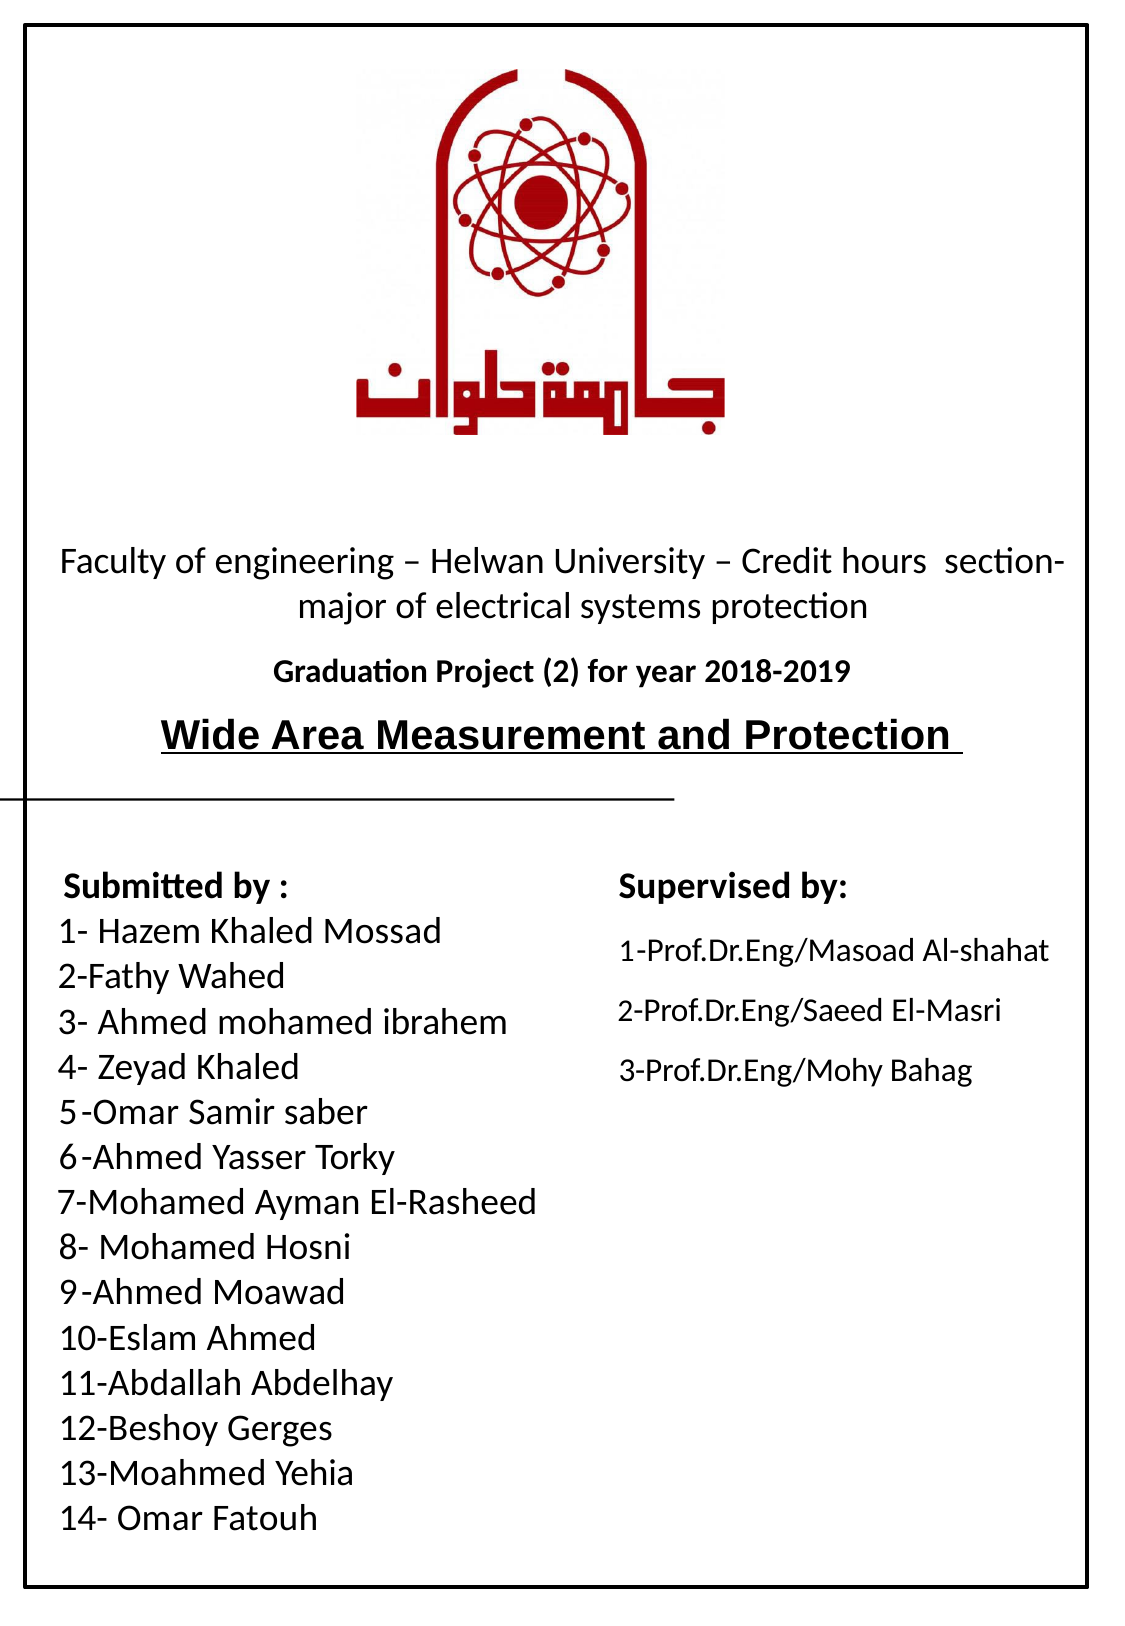

Faculty of engineering – Helwan University – Credit hours  section-major of electrical systems protection
Graduation Project (2) for year 2018-2019
Wide Area Measurement and Protection

Submitted by :
1- Hazem Khaled Mossad
2-Fathy Wahed
3- Ahmed mohamed ibrahem
4- Zeyad Khaled
-Omar Samir saber
-Ahmed Yasser Torky
-Mohamed Ayman El-Rasheed
8- Mohamed Hosni
-Ahmed Moawad
-Eslam Ahmed
-Abdallah Abdelhay
-Beshoy Gerges
-Moahmed Yehia
- Omar Fatouh
Supervised by:
-Prof.Dr.Eng/Masoad Al-shahat
-Prof.Dr.Eng/Saeed El-Masri
3-Prof.Dr.Eng/Mohy Bahag